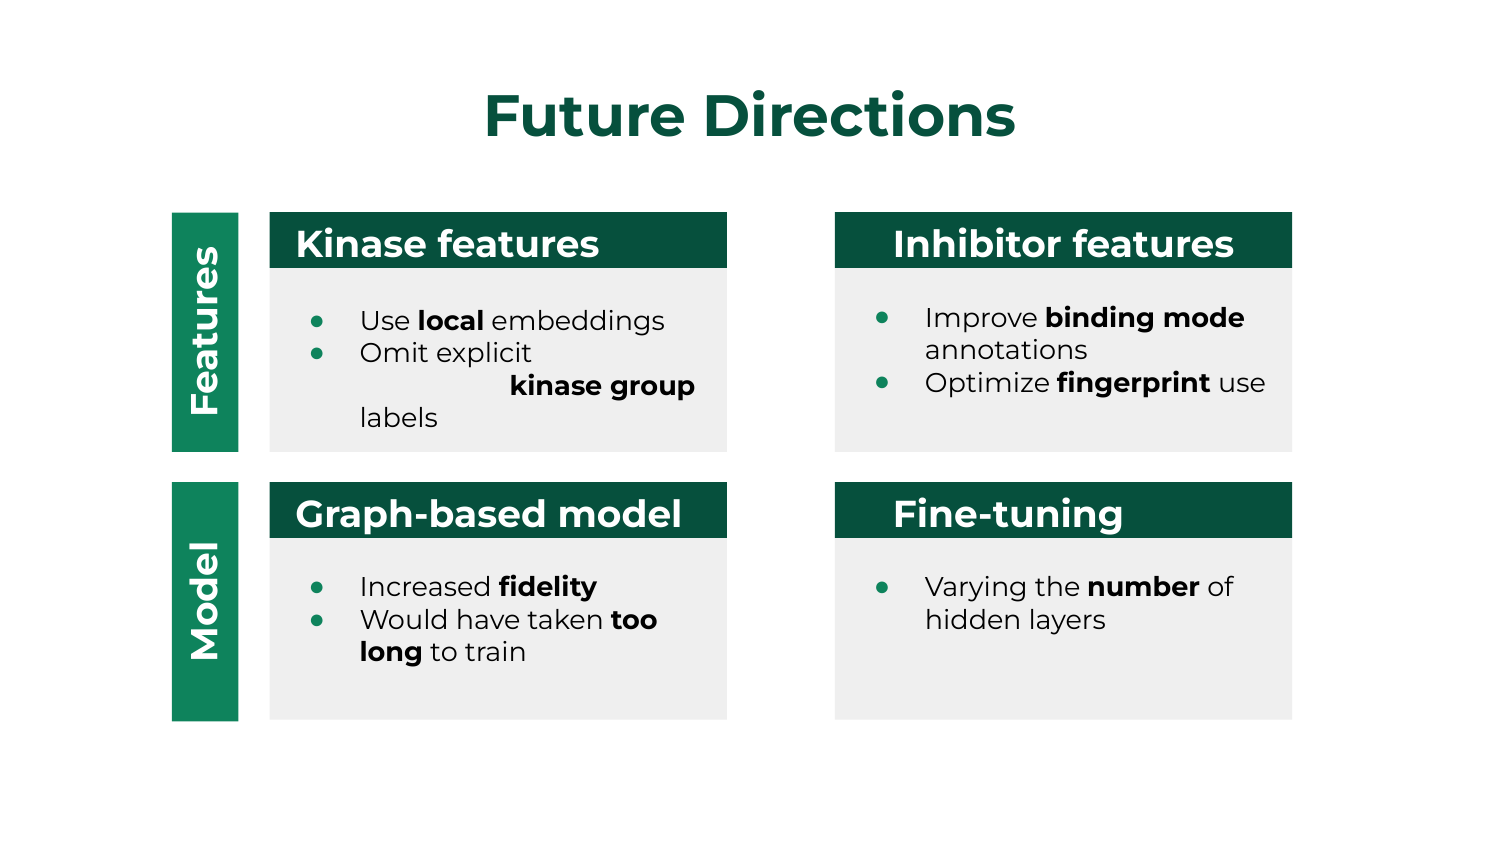

# Future Directions
Kinase features
Inhibitor features

Improve binding mode annotations
Optimize fingerprint use
Use local embeddings
Omit explicit 		kinase group labels
Features
Graph-based model
Fine-tuning

Increased fidelity
Would have taken too long to train
Varying the number of hidden layers
Model